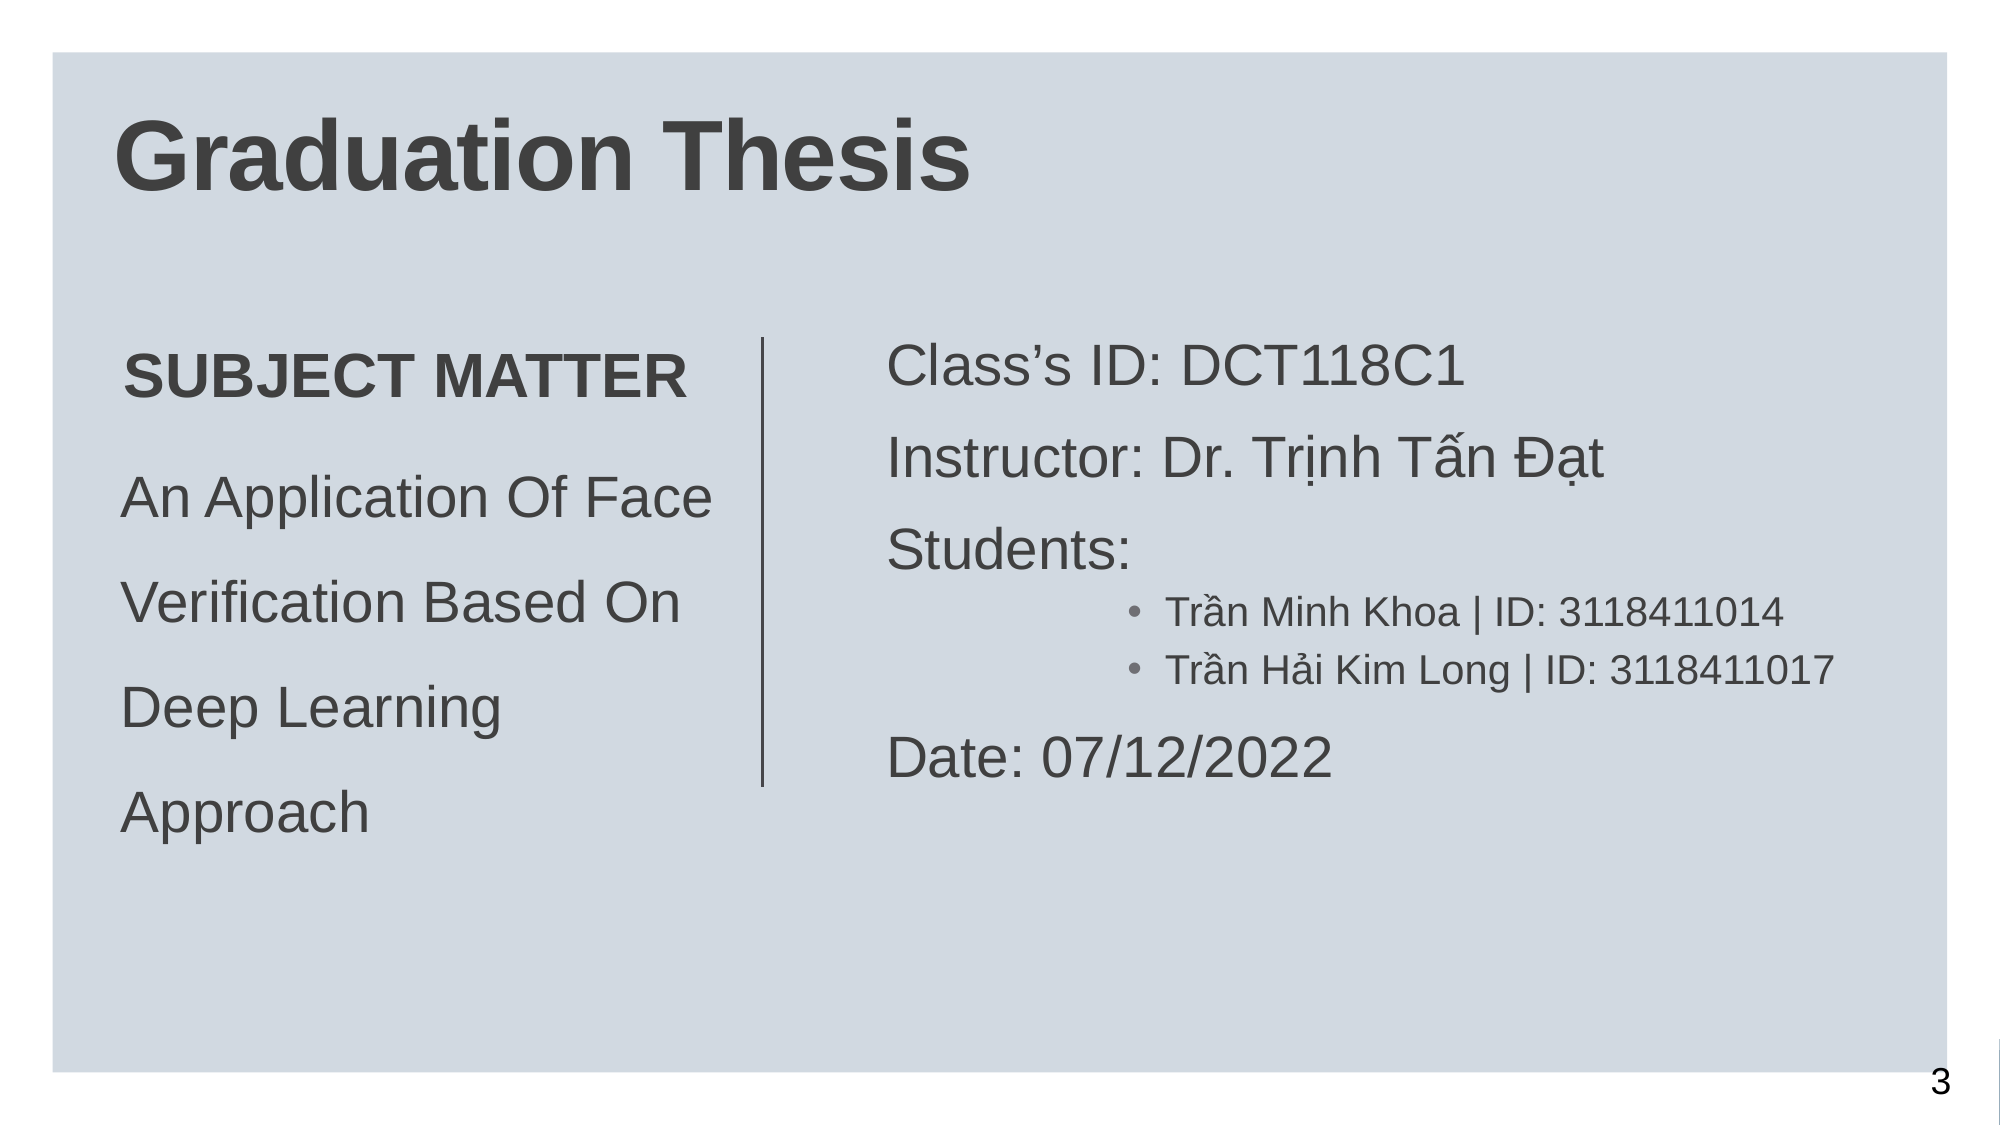

# Graduation Thesis
SUBJECT MATTER
Class’s ID: DCT118C1
Instructor: Dr. Trịnh Tấn Đạt
Students:
Trần Minh Khoa | ID: 3118411014
Trần Hải Kim Long | ID: 3118411017
Date: 07/12/2022
An Application Of Face Verification Based On Deep Learning Approach
3